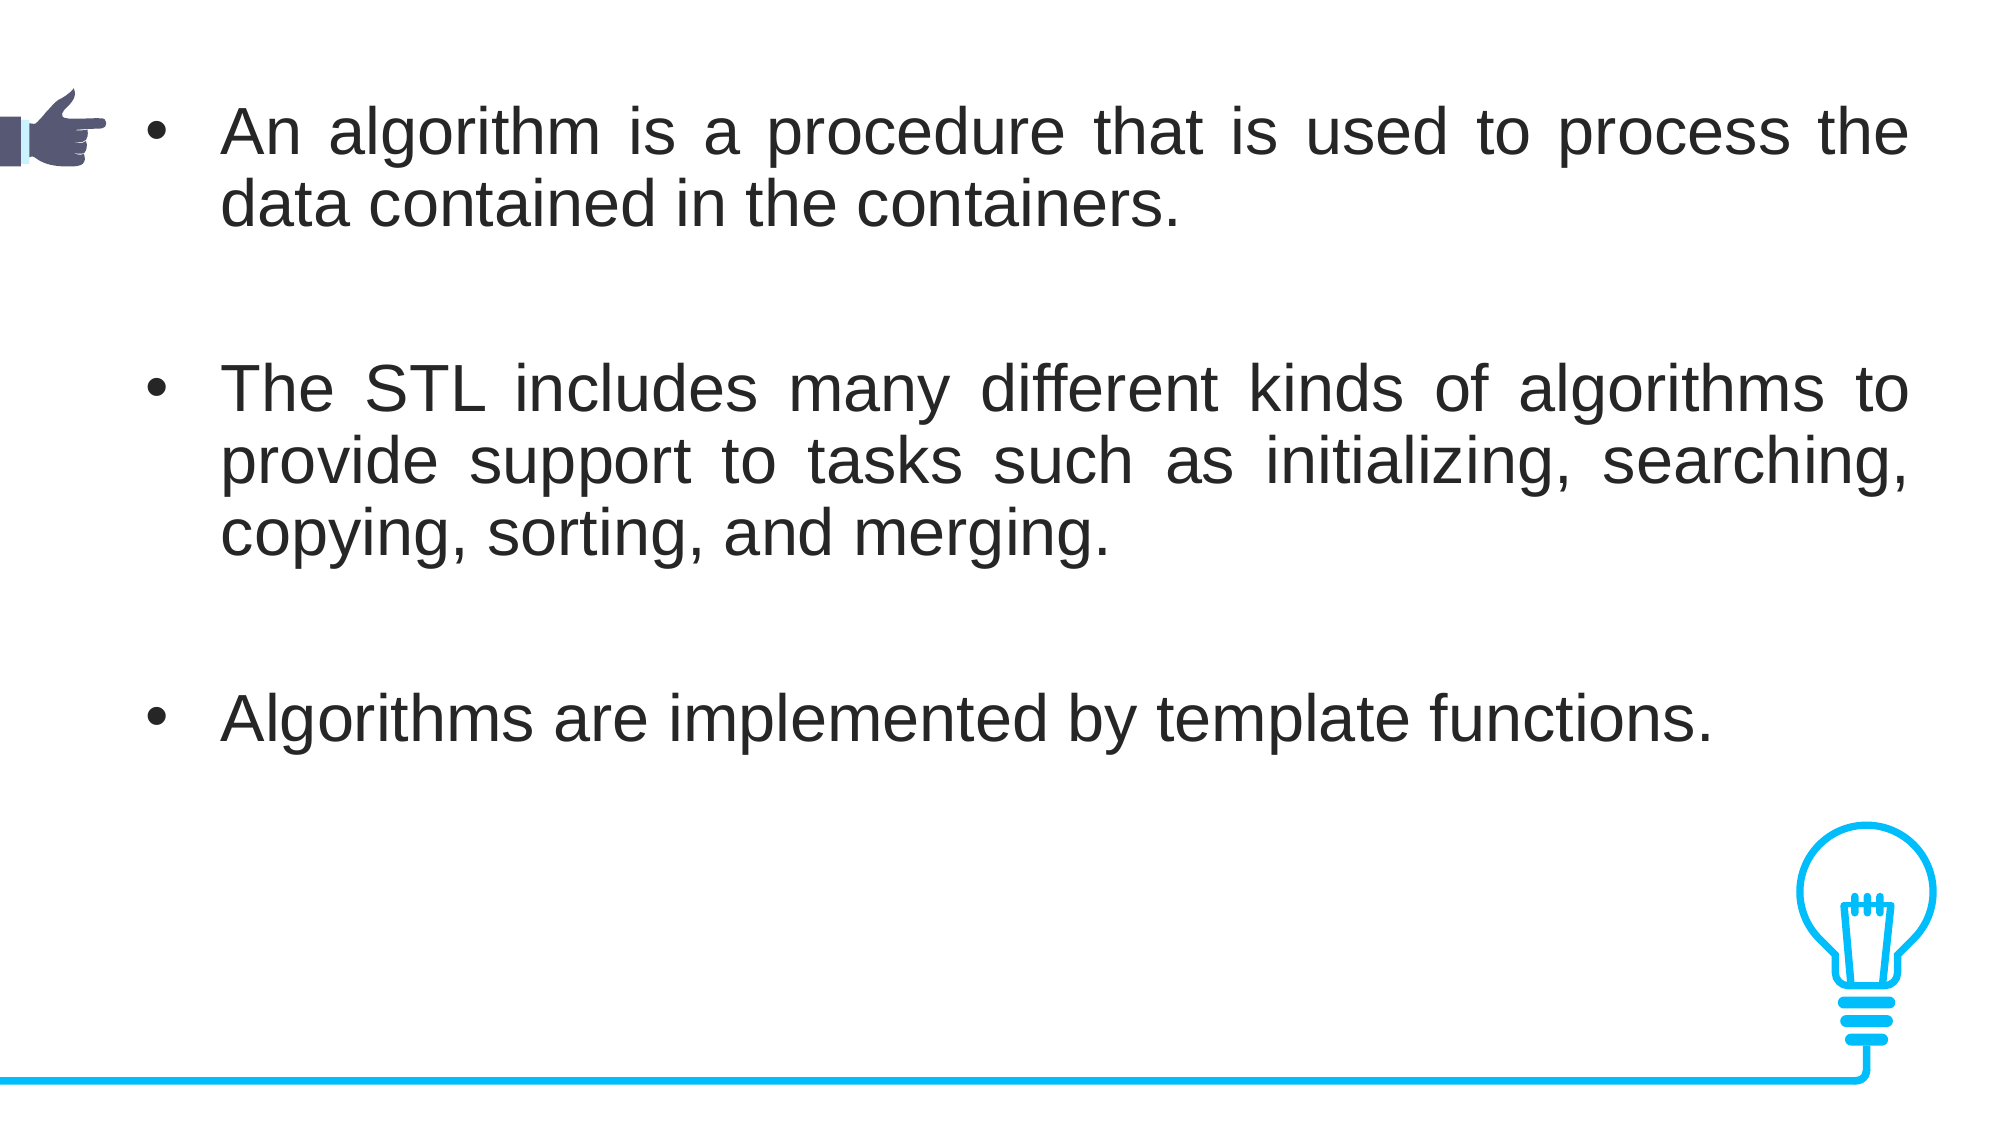

An algorithm is a procedure that is used to process the data contained in the containers.

The STL includes many different kinds of algorithms to provide support to tasks such as initializing, searching, copying, sorting, and merging.

Algorithms are implemented by template functions.